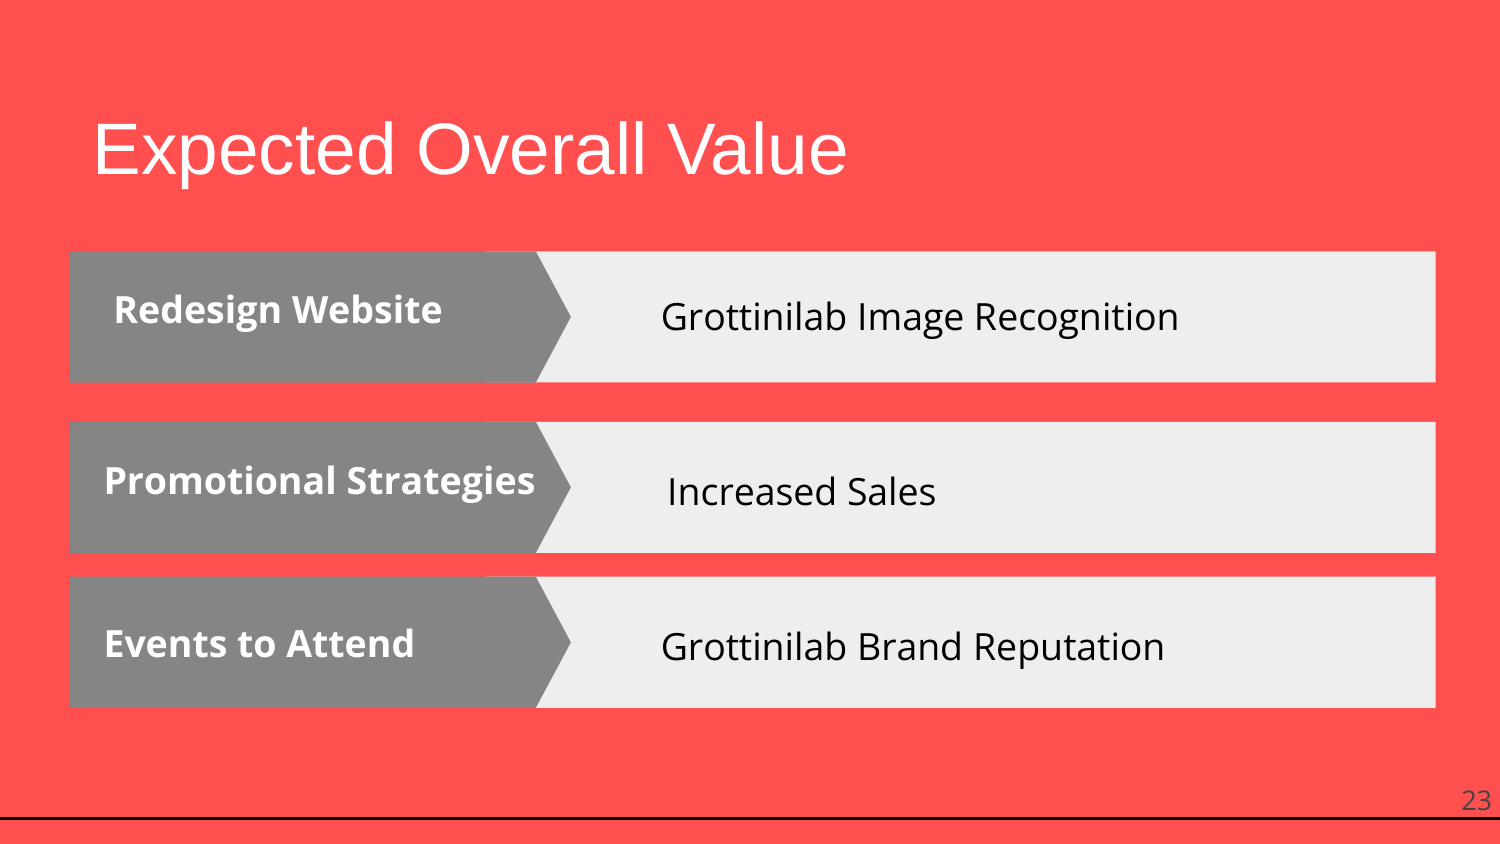

# Expected Overall Value
 Redesign Website
Grottinilab Image Recognition

Promotional Strategies

Increased Sales
Grottinilab Brand Reputation

Events to Attend
23